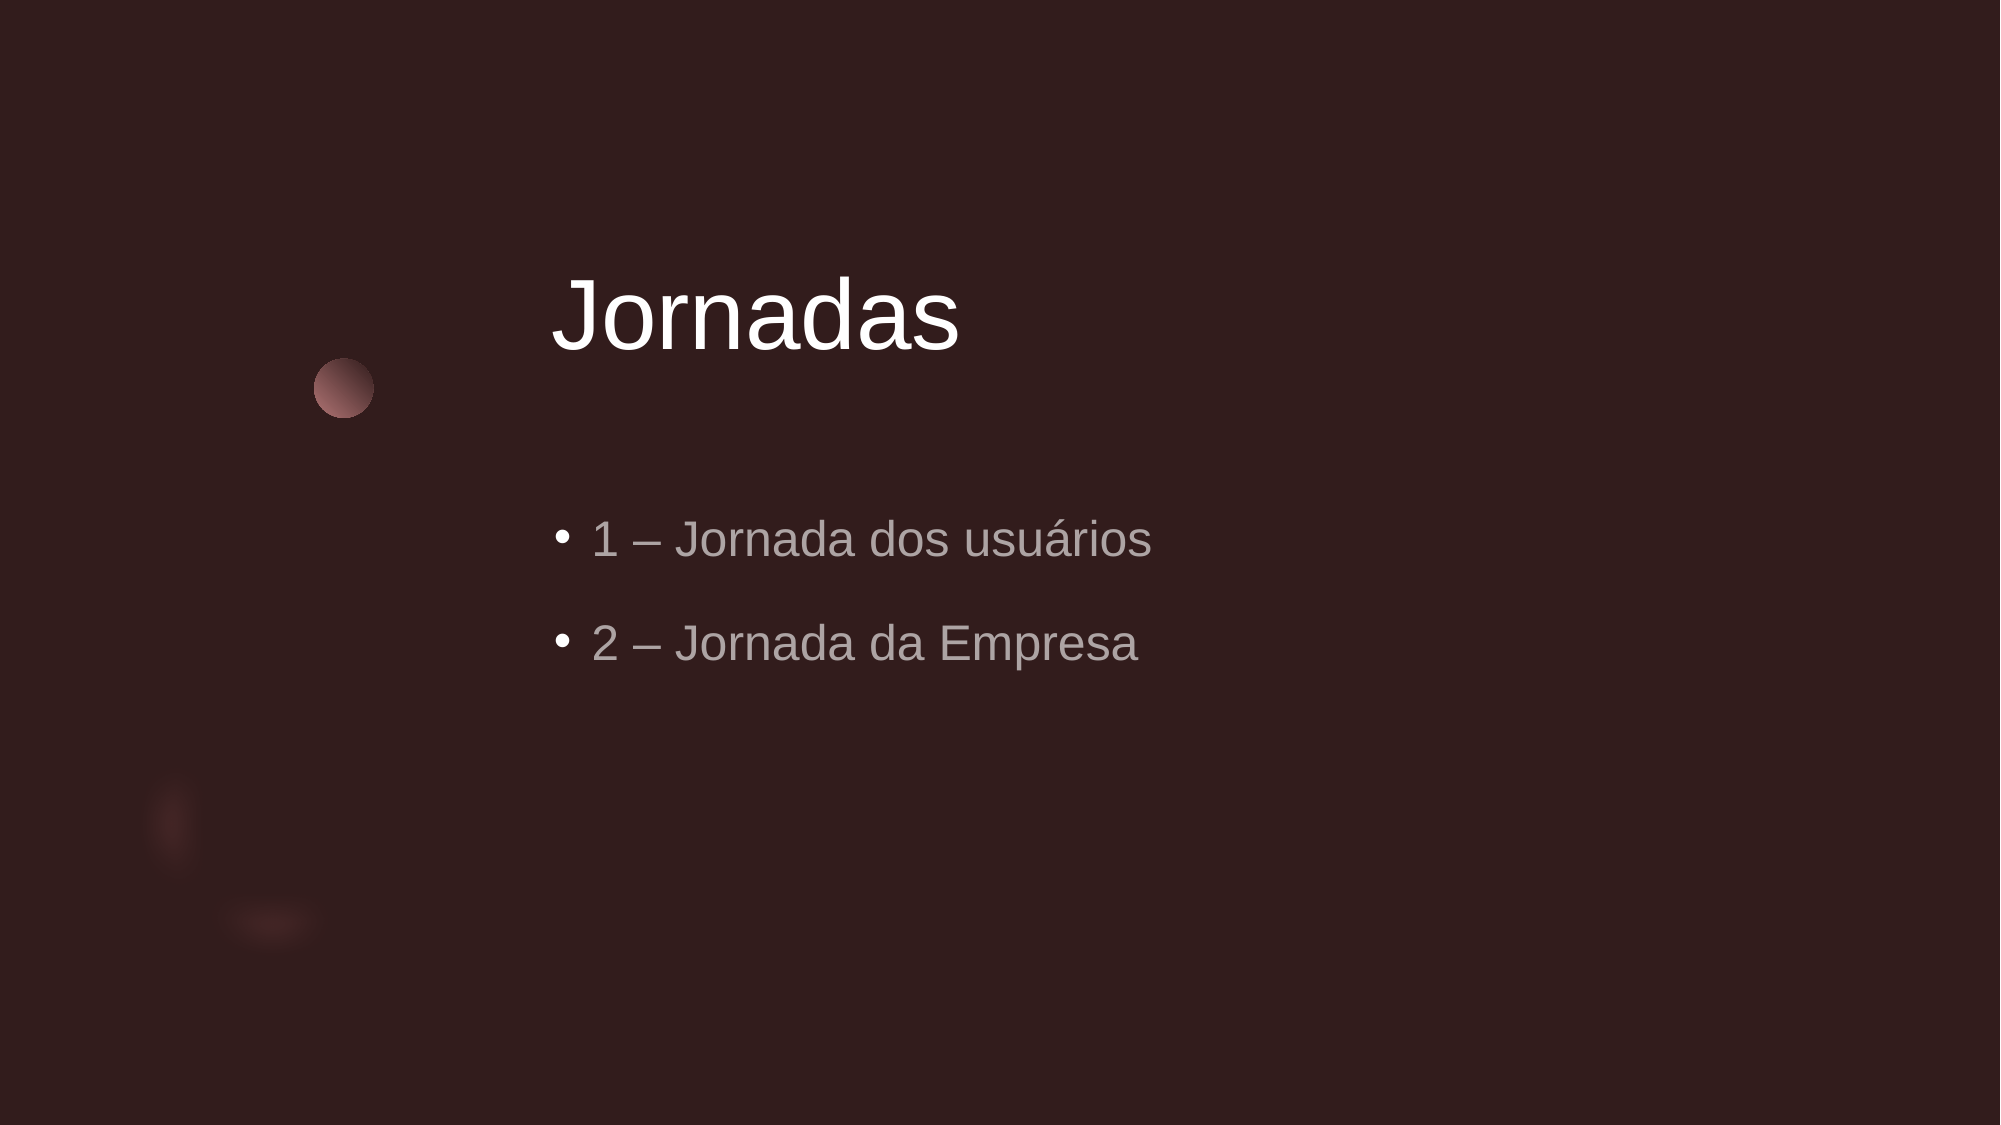

# Jornadas

1 – Jornada dos usuários
2 – Jornada da Empresa